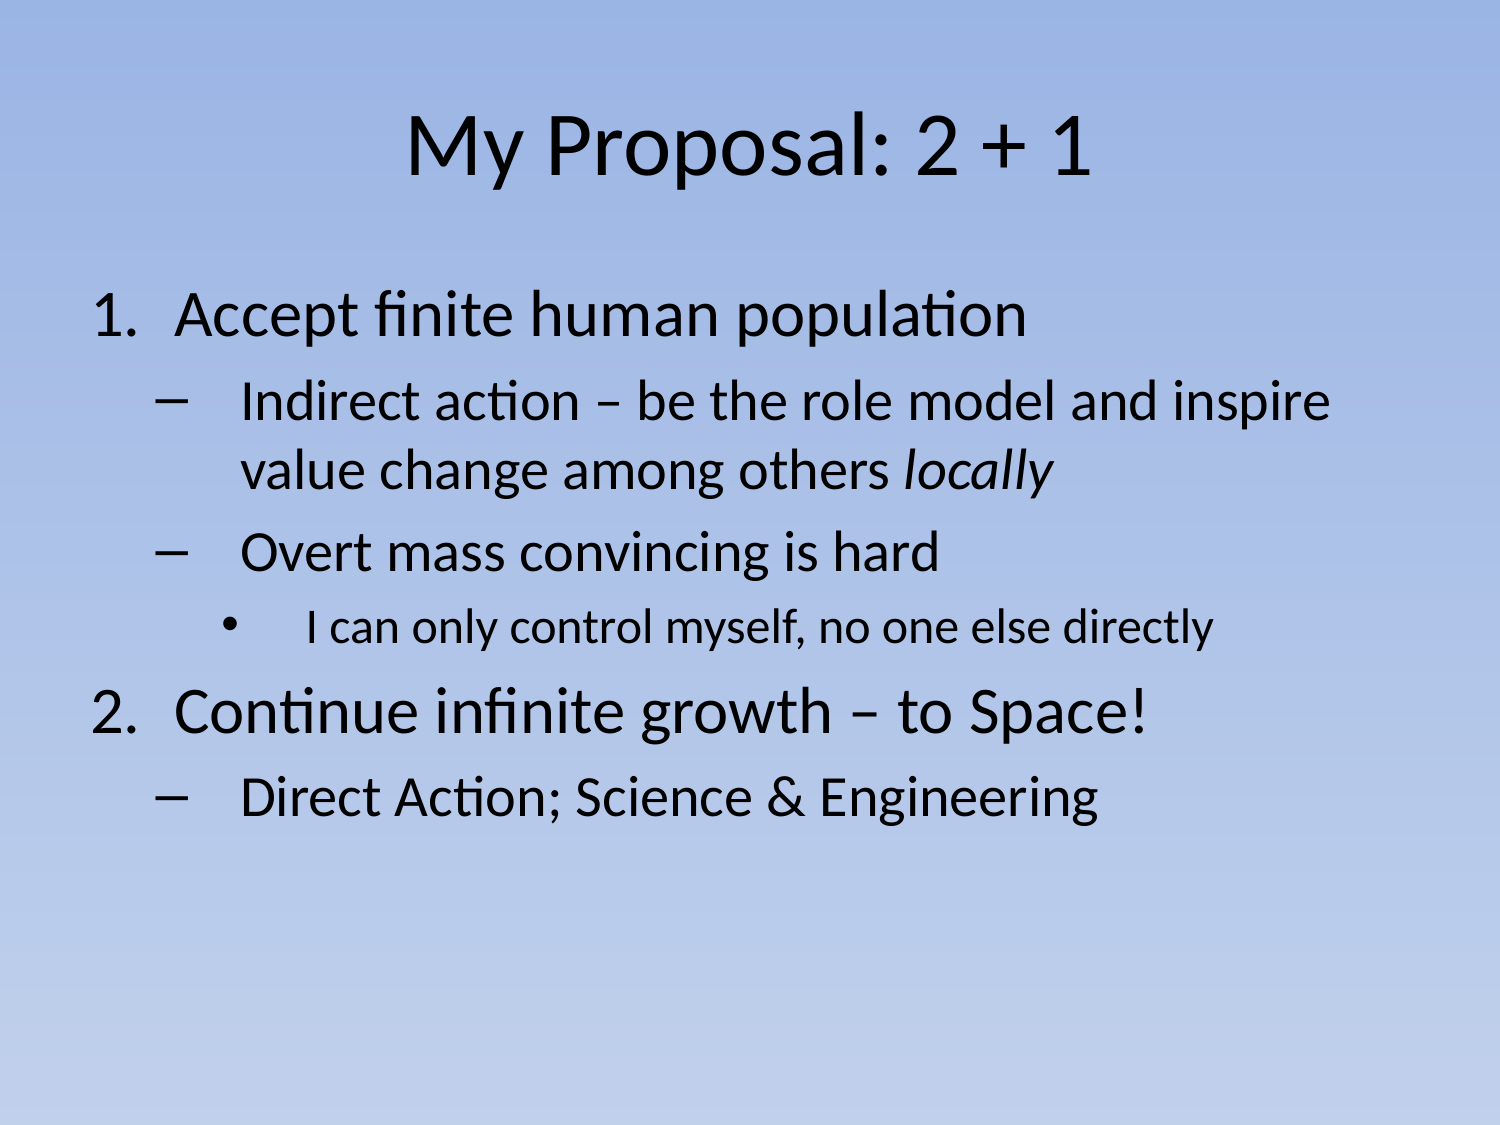

# My Proposal: 2 + 1
Accept finite human population
Indirect action – be the role model and inspire value change among others locally
Overt mass convincing is hard
I can only control myself, no one else directly
Continue infinite growth – to Space!
Direct Action; Science & Engineering